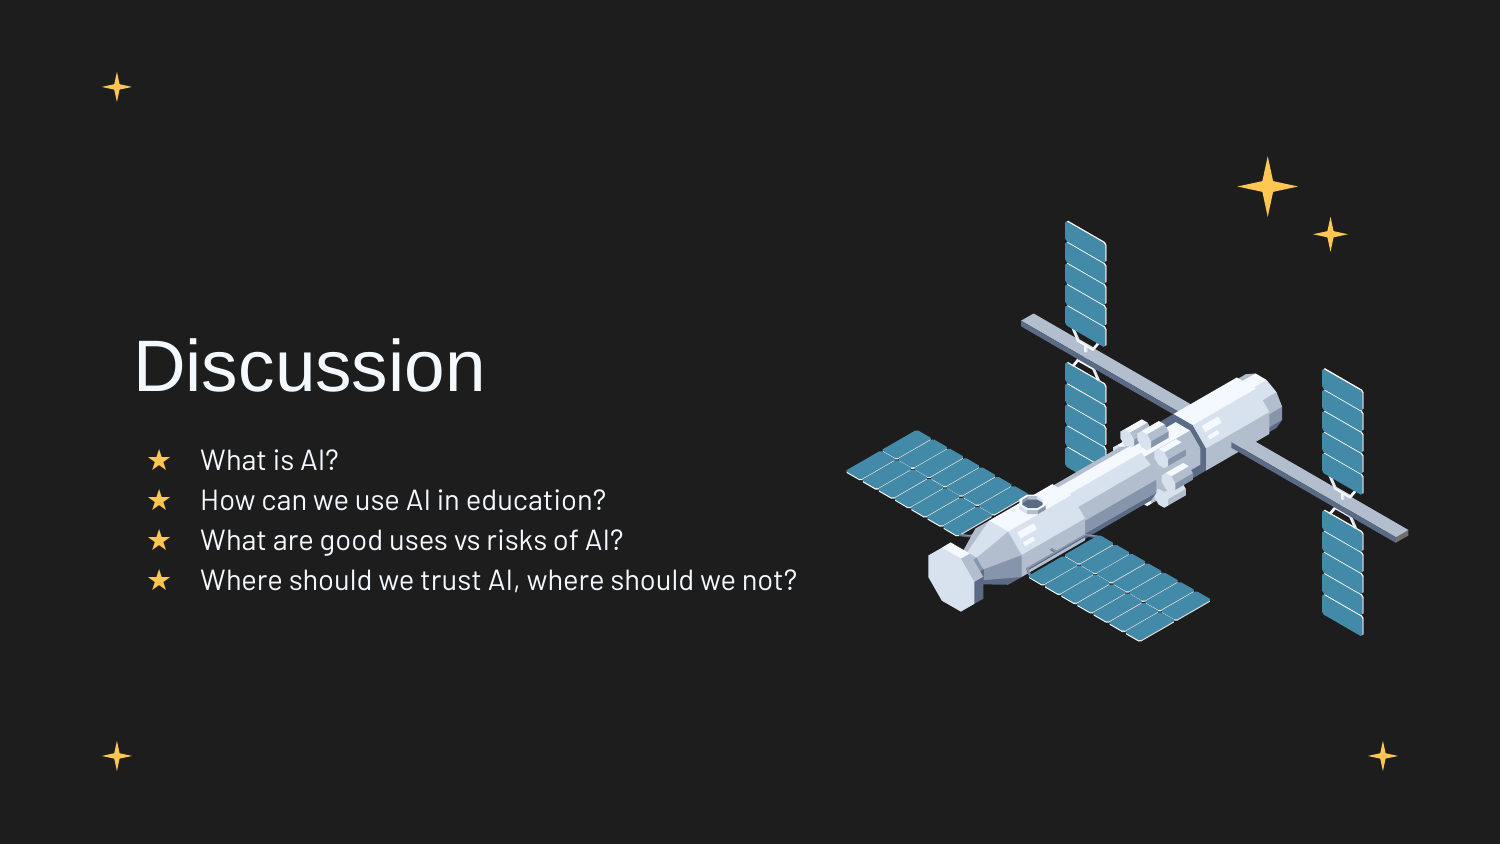

# Discussion
What is AI?
How can we use AI in education?
What are good uses vs risks of AI?
Where should we trust AI, where should we not?